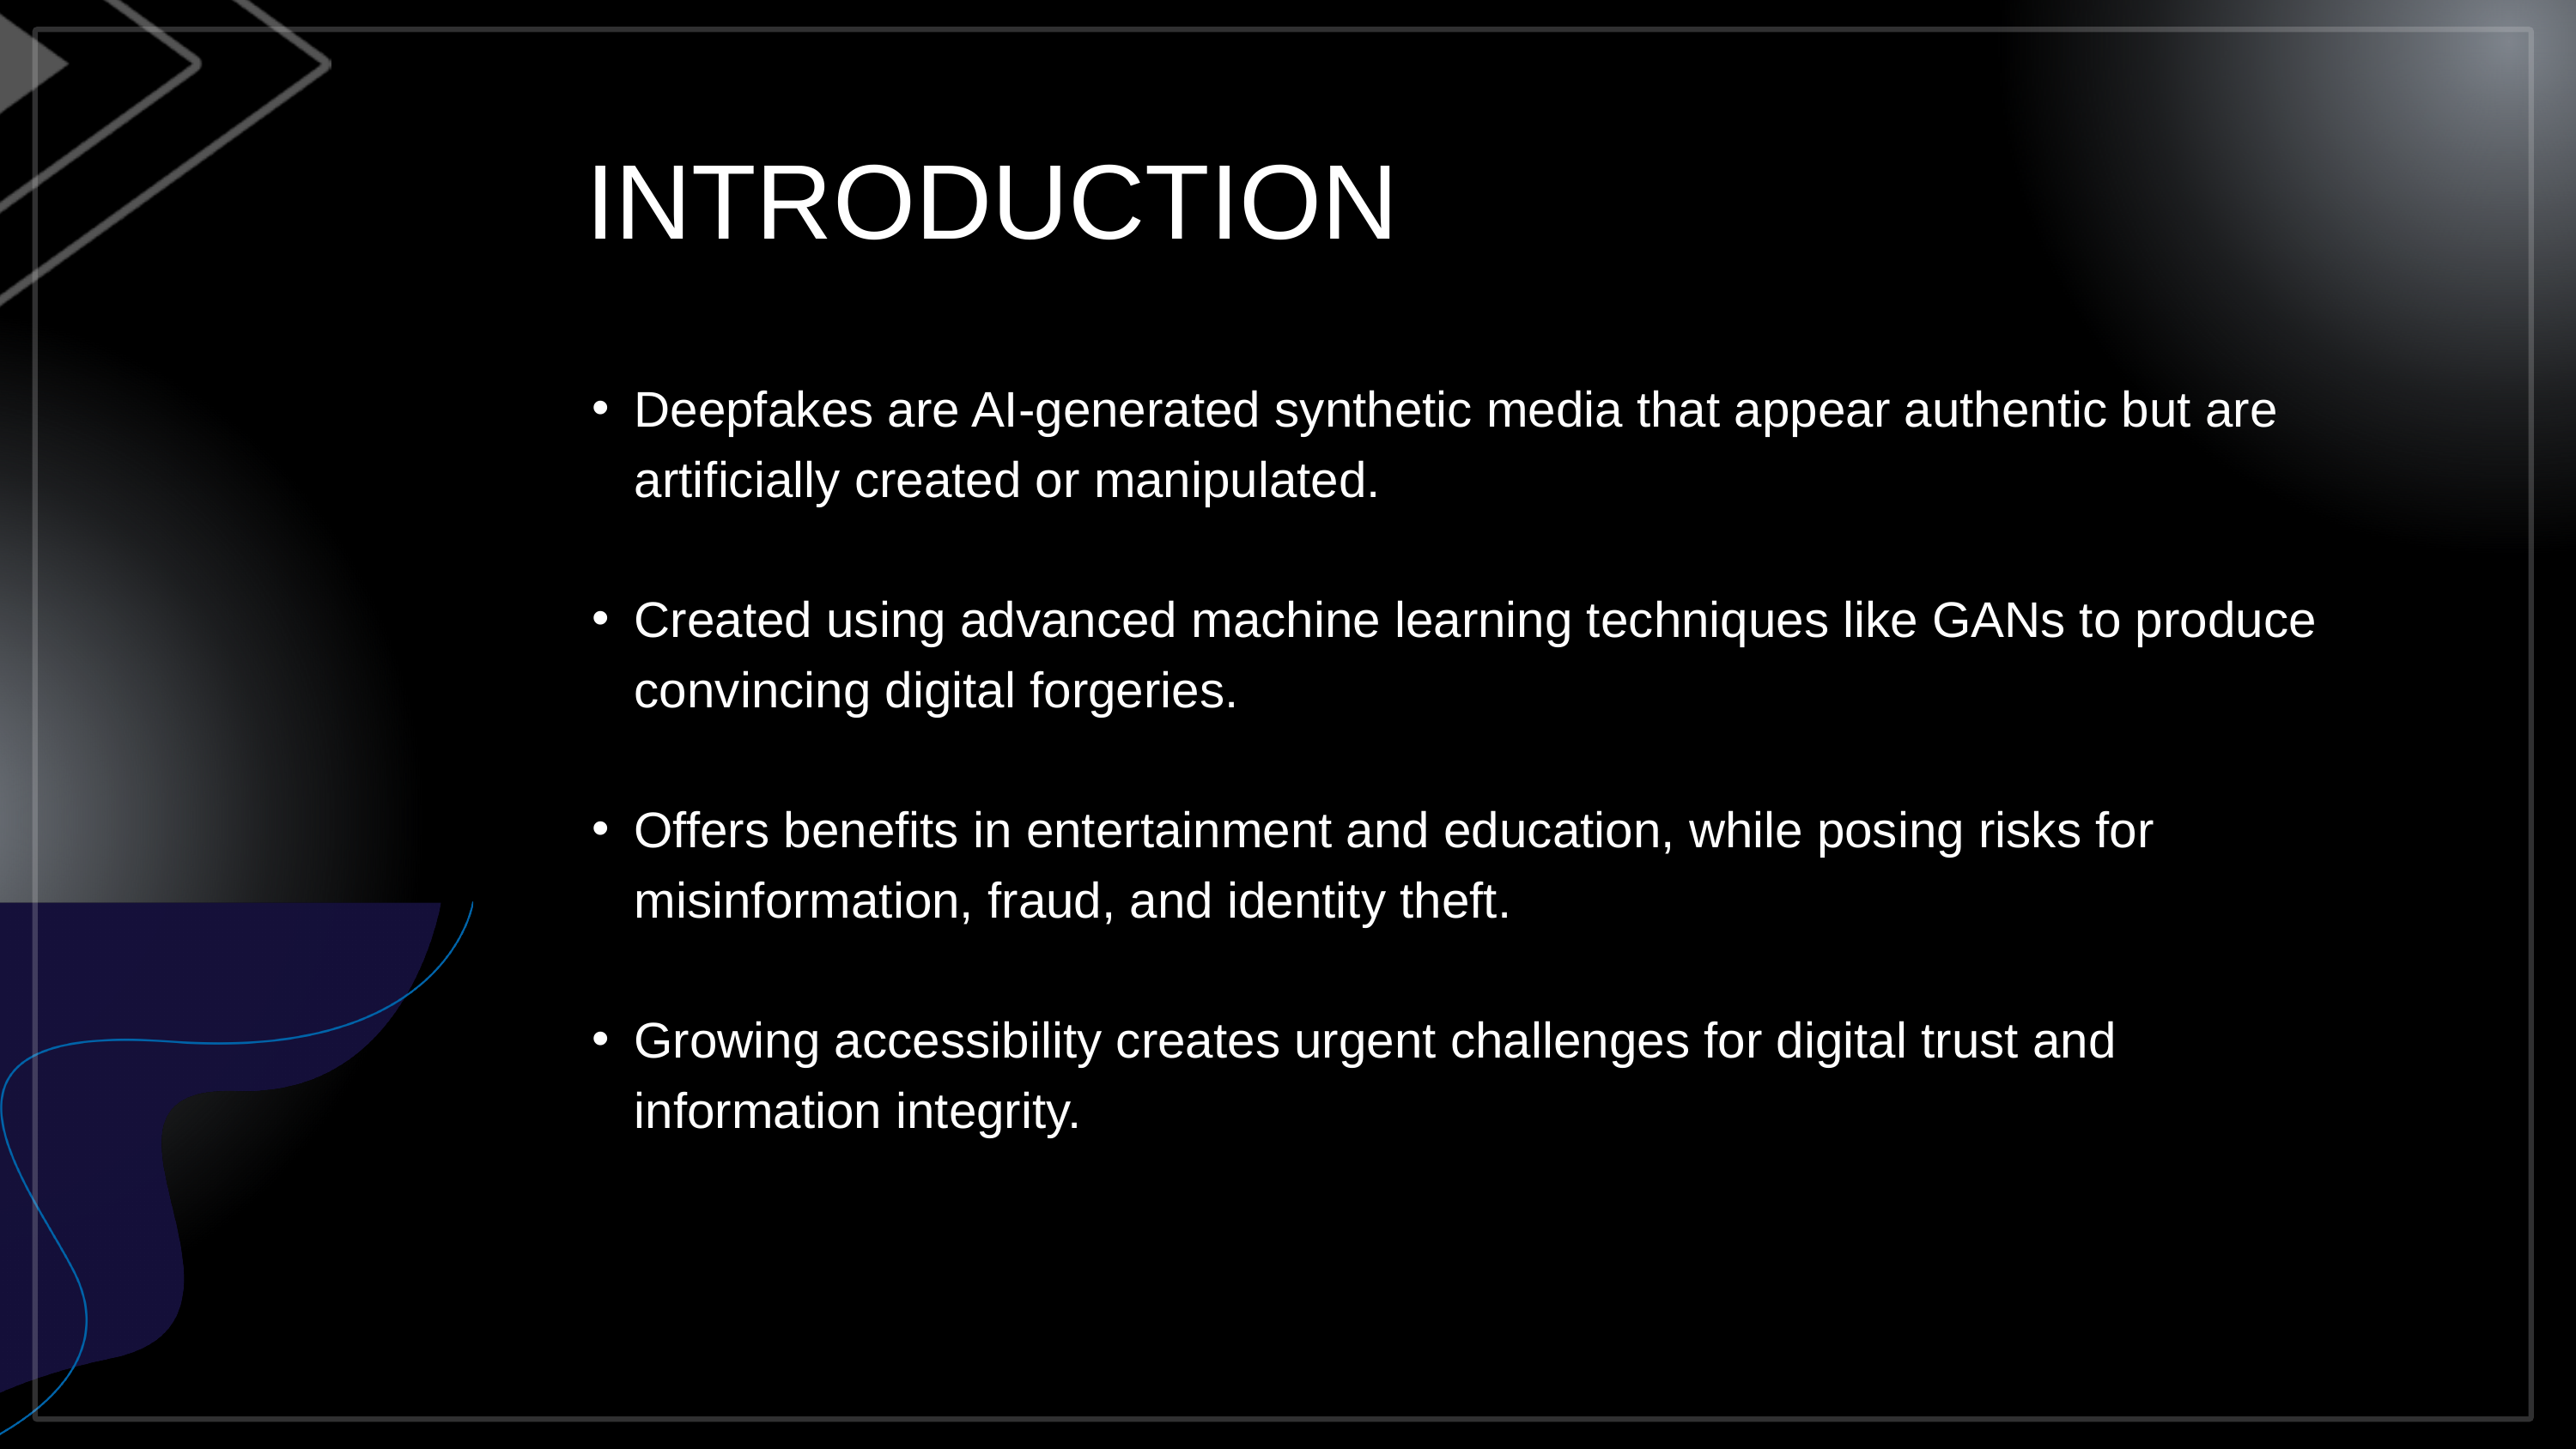

INTRODUCTION

Deepfakes are AI-generated synthetic media that appear authentic but are artificially created or manipulated.

Created using advanced machine learning techniques like GANs to produce convincing digital forgeries.

Offers benefits in entertainment and education, while posing risks for misinformation, fraud, and identity theft.

Growing accessibility creates urgent challenges for digital trust and information integrity.